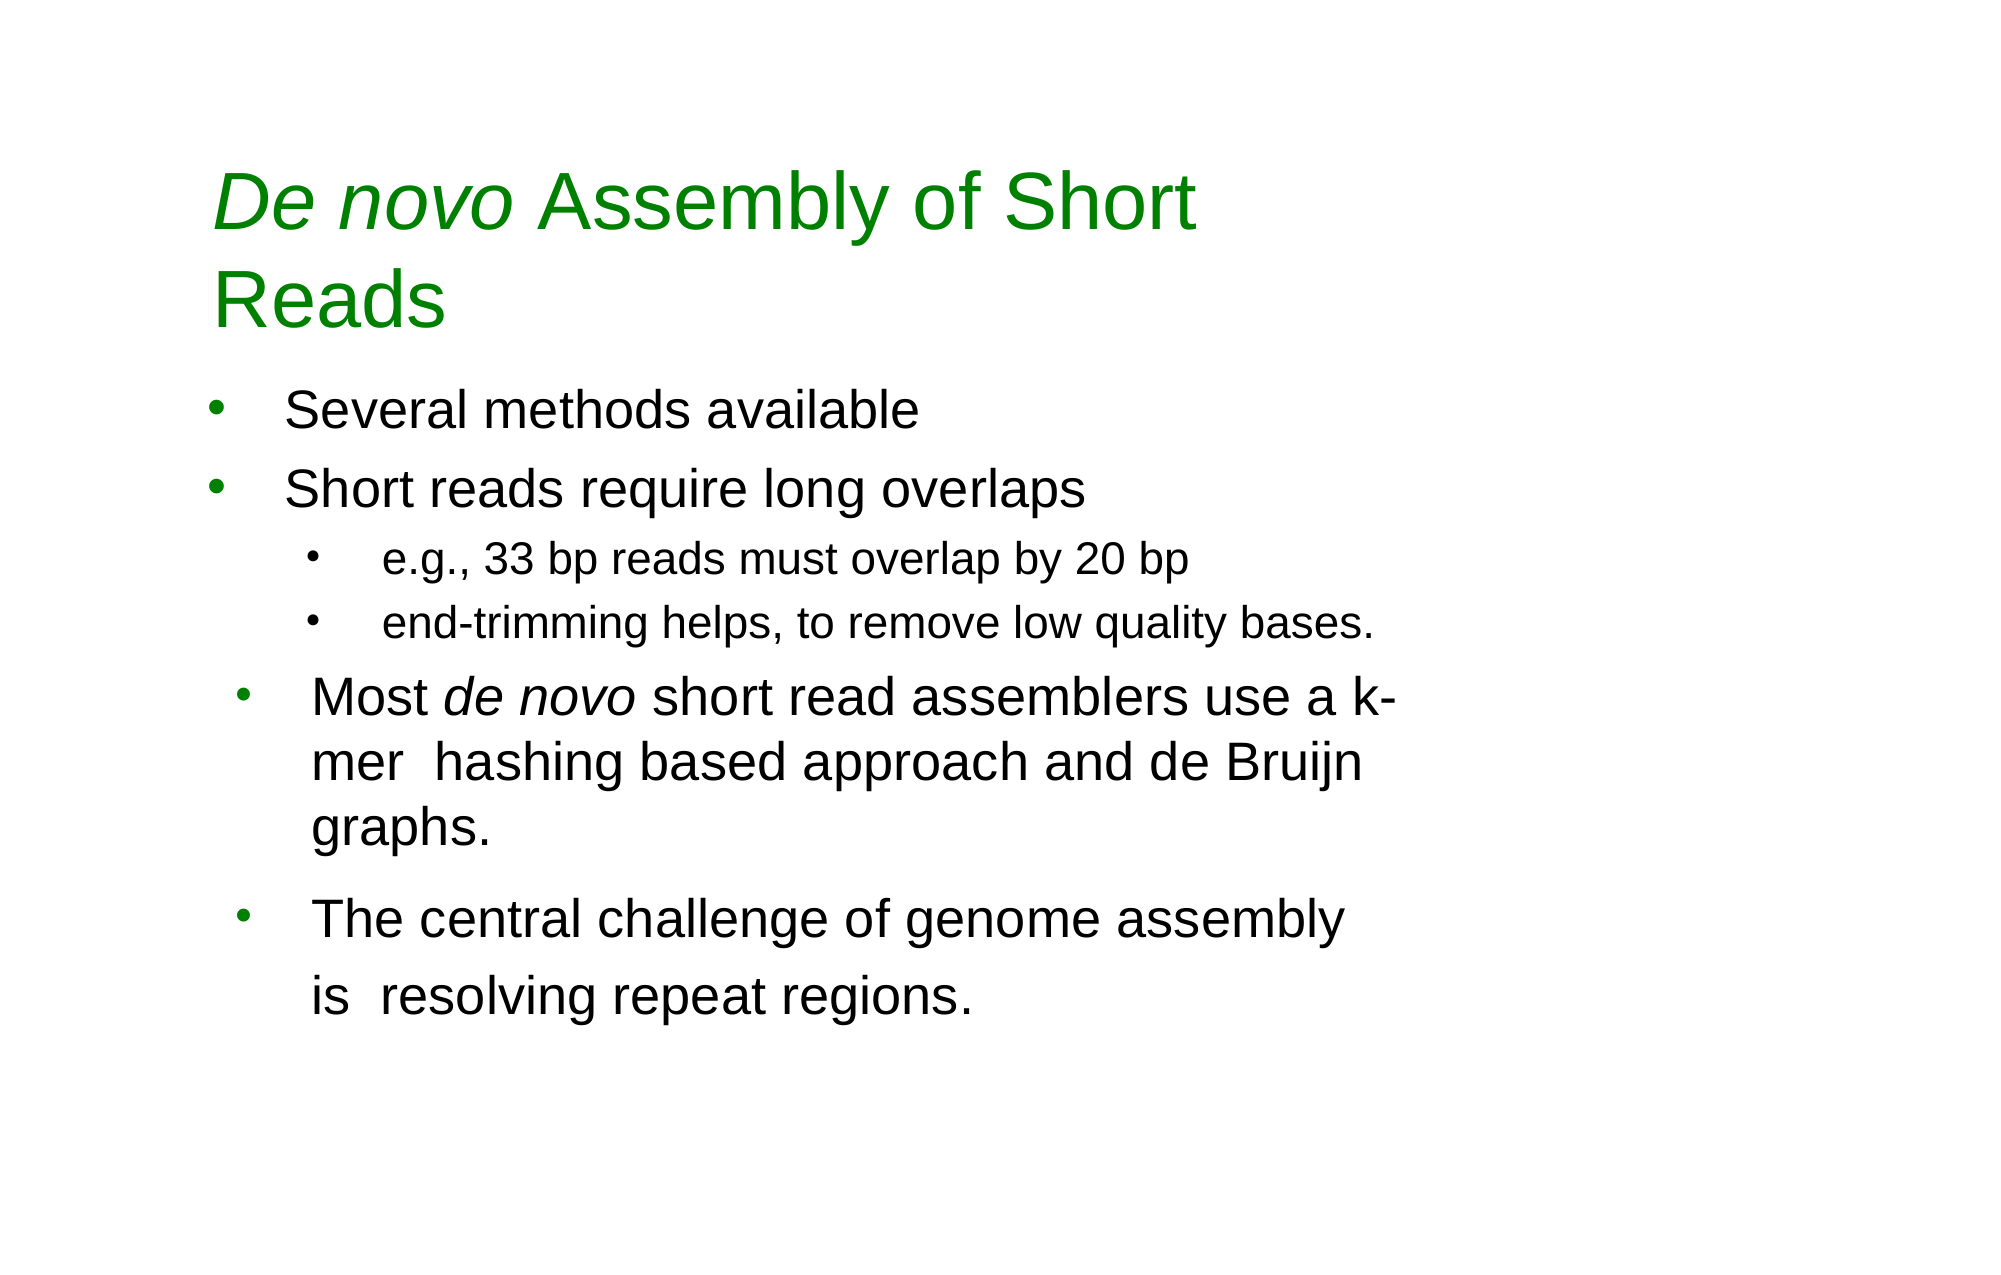

# De novo Assembly of Short Reads
Several methods available
Short reads require long overlaps
e.g., 33 bp reads must overlap by 20 bp
end-trimming helps, to remove low quality bases.
Most de novo short read assemblers use a k-mer  hashing based approach and de Bruijn graphs.
The central challenge of genome assembly is  resolving repeat regions.